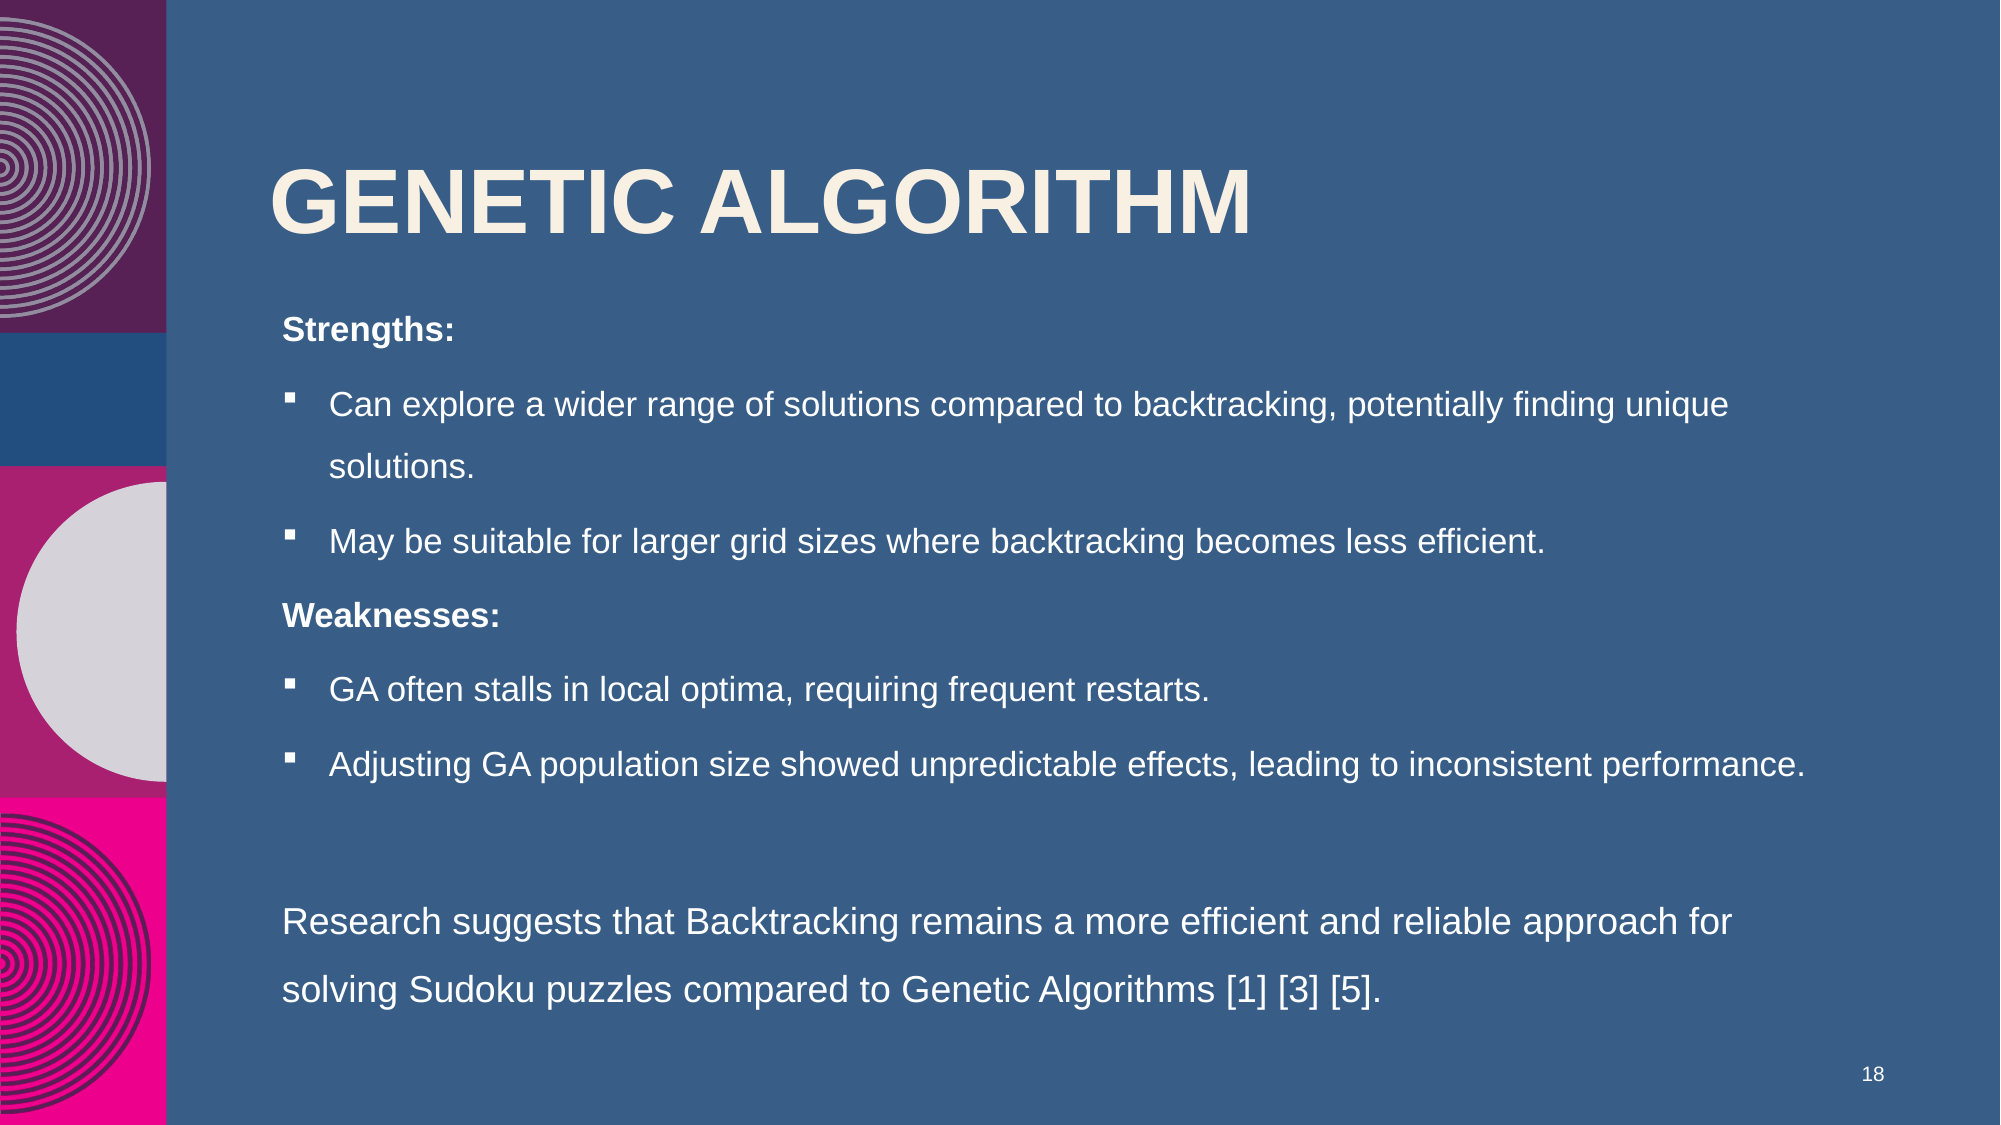

# Genetic Algorithm
Strengths:
Can explore a wider range of solutions compared to backtracking, potentially finding unique solutions.
May be suitable for larger grid sizes where backtracking becomes less efficient.
Weaknesses:
GA often stalls in local optima, requiring frequent restarts.
Adjusting GA population size showed unpredictable effects, leading to inconsistent performance.
Research suggests that Backtracking remains a more efficient and reliable approach for solving Sudoku puzzles compared to Genetic Algorithms [1] [3] [5].
18